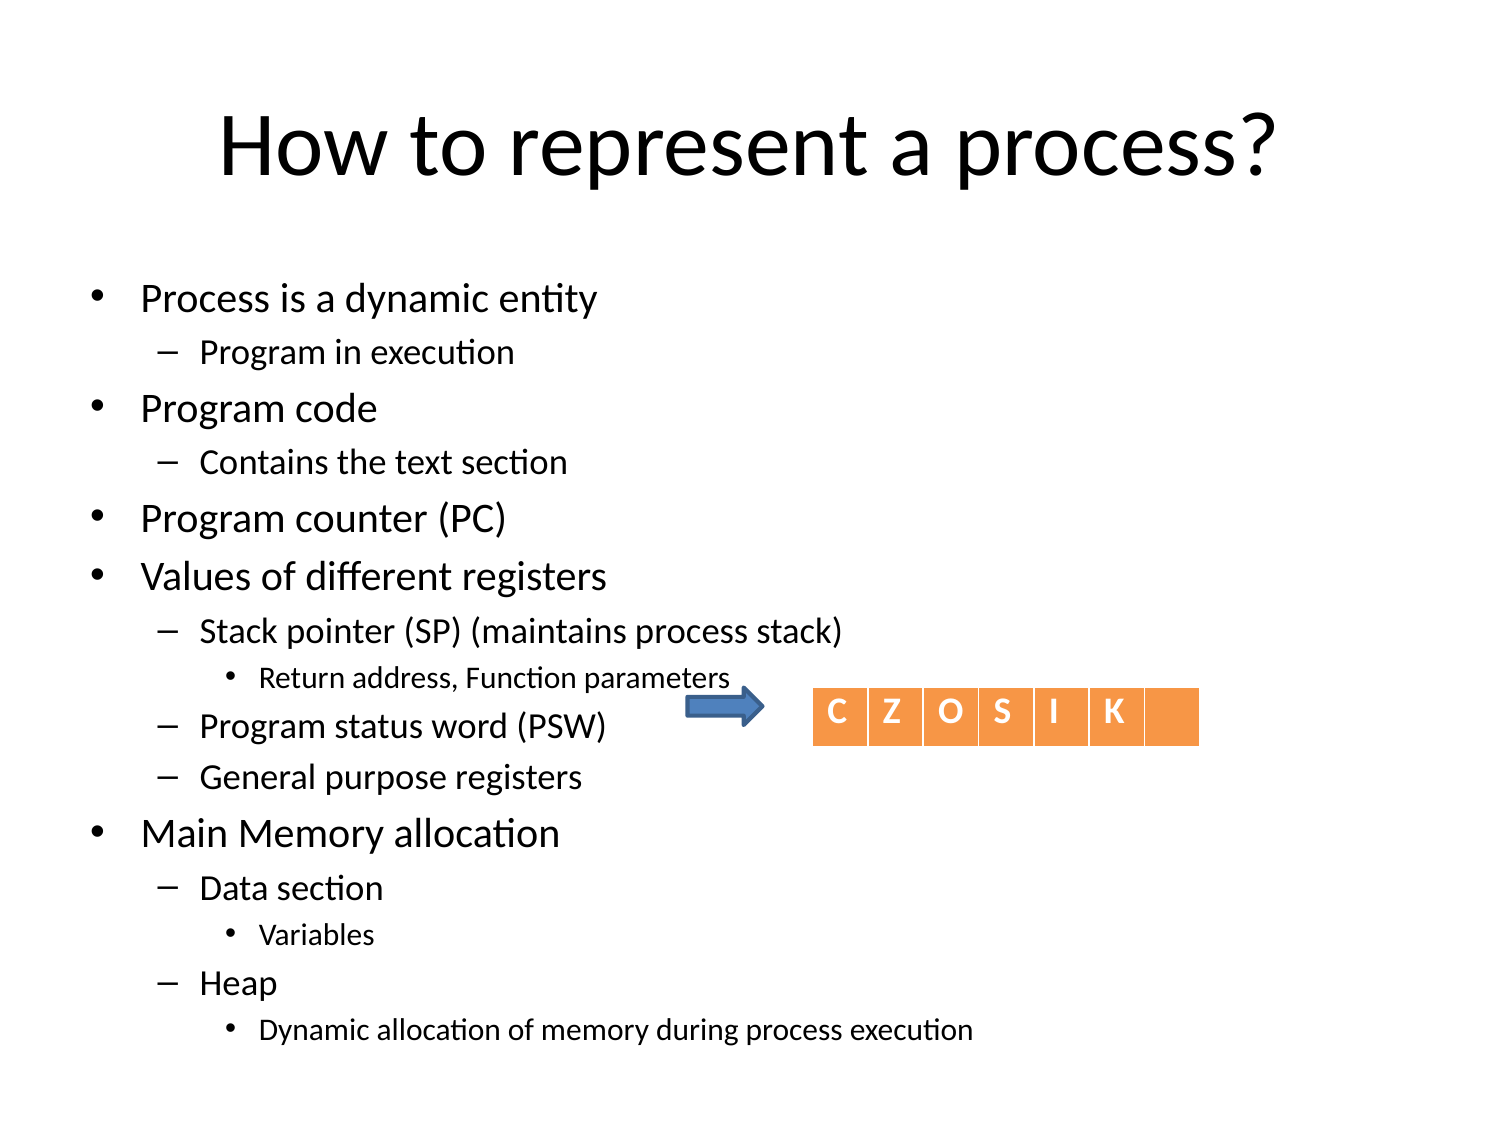

# How to represent a process?
Process is a dynamic entity
Program in execution
Program code
Contains the text section
Program counter (PC)
Values of different registers
Stack pointer (SP) (maintains process stack)
Return address, Function parameters
Program status word (PSW)
General purpose registers
Main Memory allocation
Data section
Variables
Heap
Dynamic allocation of memory during process execution

| C | Z | O | S | I | K |  |
| --- | --- | --- | --- | --- | --- | --- |